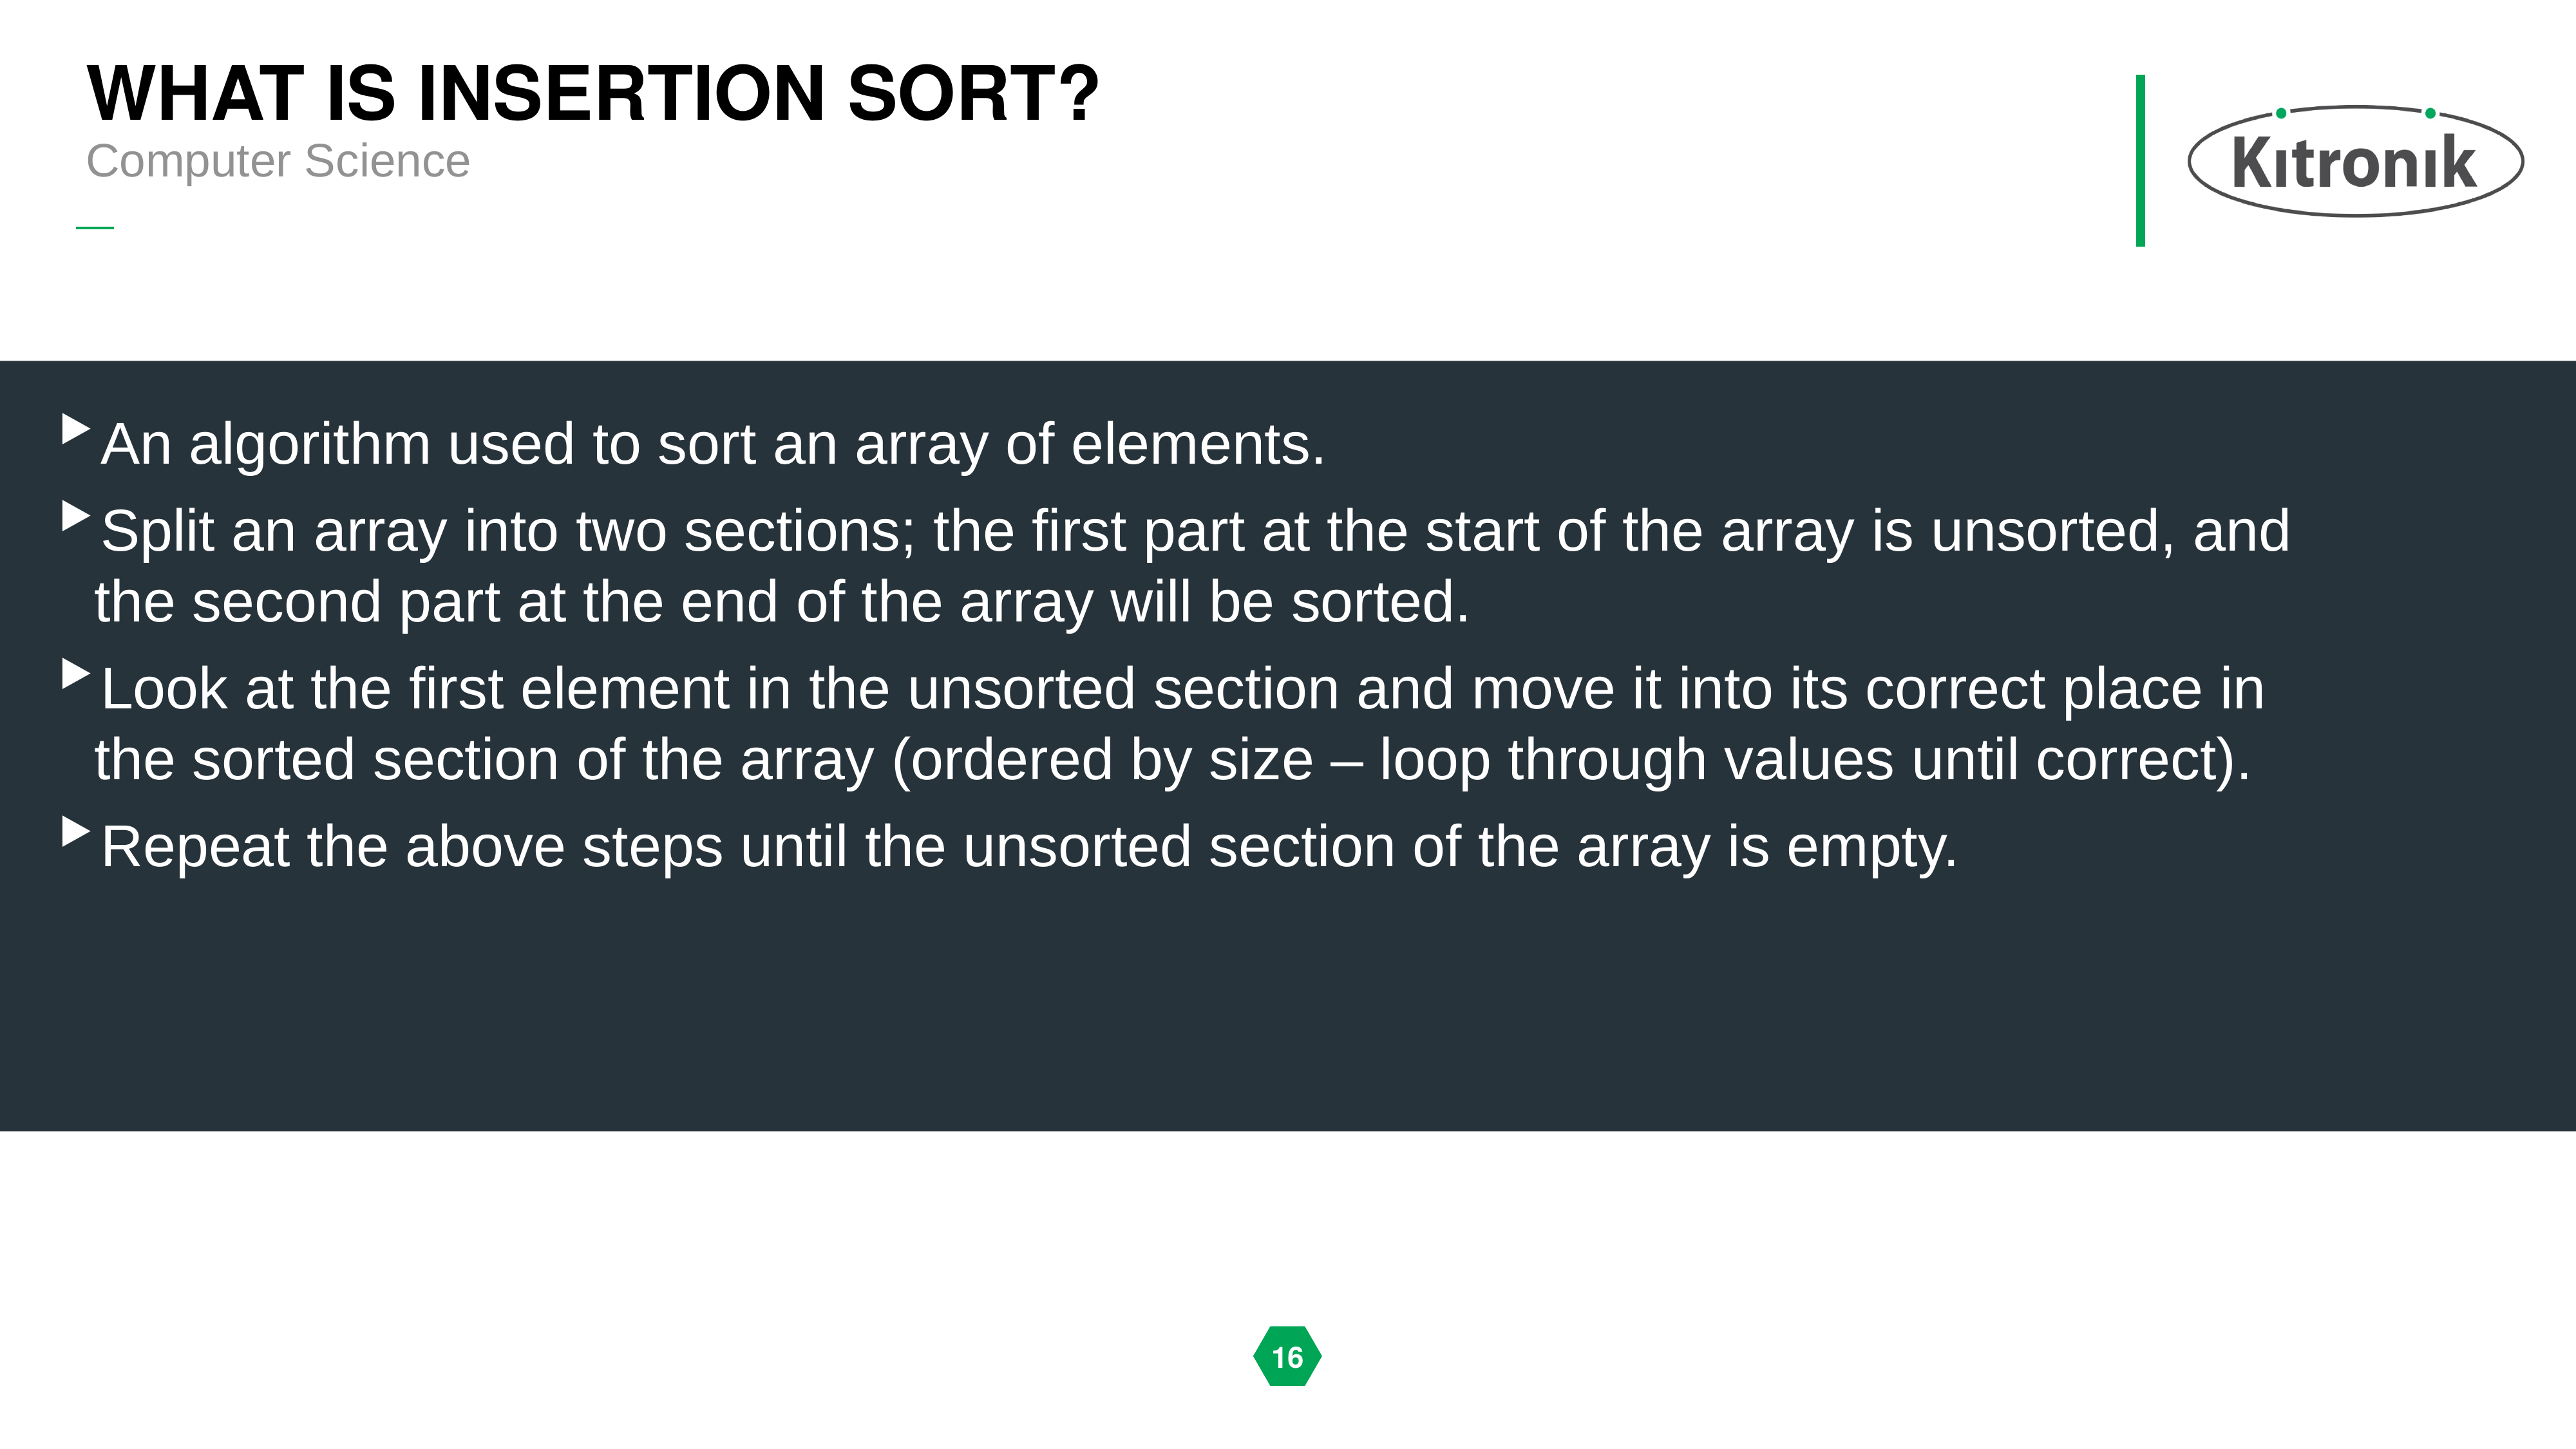

# What is insertion sort?
Computer Science

An algorithm used to sort an array of elements.
Split an array into two sections; the first part at the start of the array is unsorted, and the second part at the end of the array will be sorted.
Look at the first element in the unsorted section and move it into its correct place in the sorted section of the array (ordered by size – loop through values until correct).
Repeat the above steps until the unsorted section of the array is empty.

16